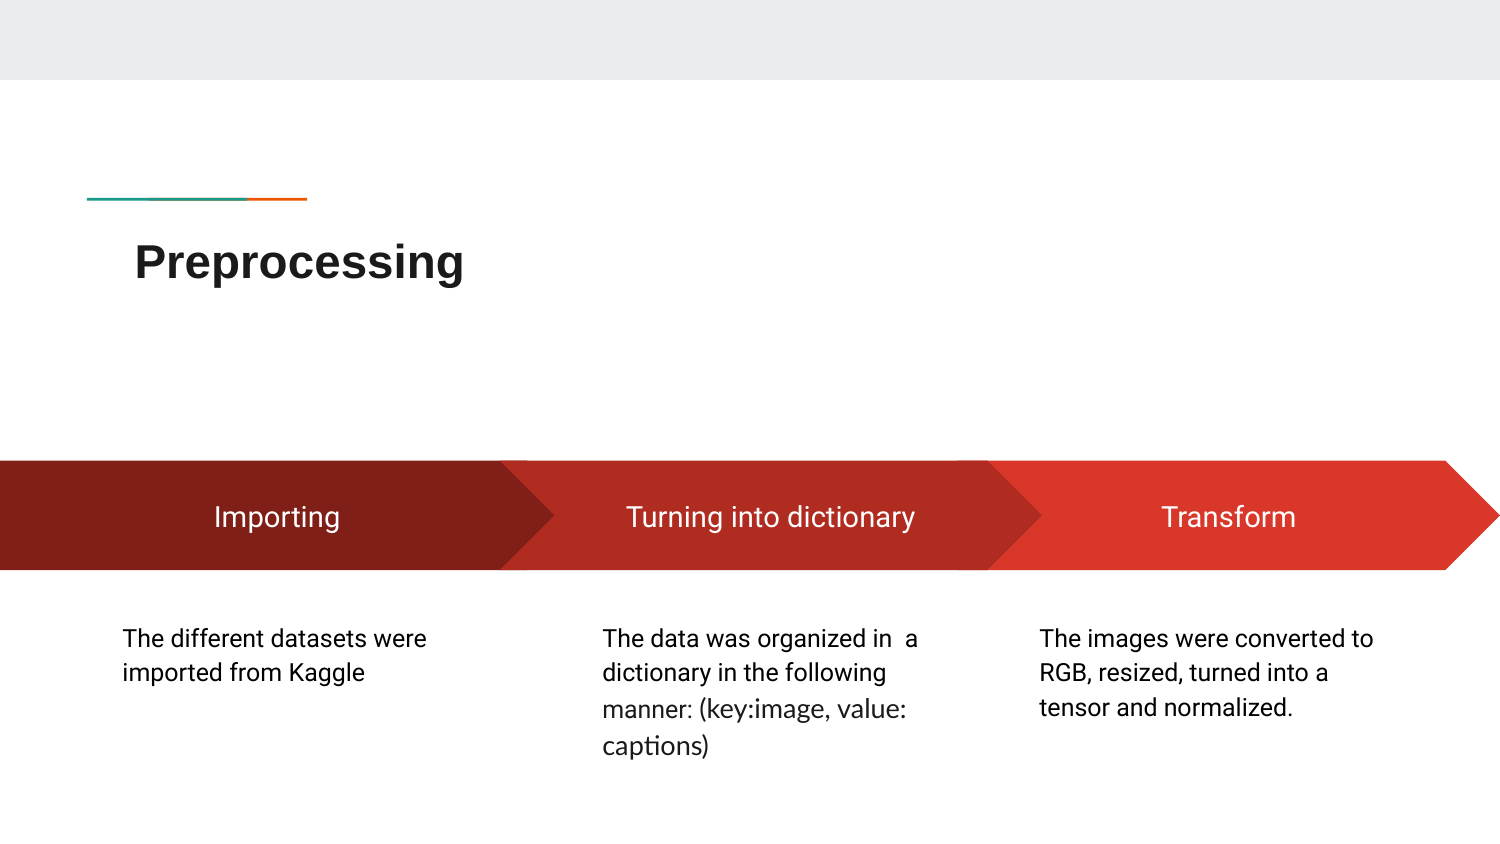

# Preprocessing
Turning into dictionary
The data was organized in  a dictionary in the following manner: (key:image, value: captions)

Transform
The images were converted to RGB, resized, turned into a tensor and normalized.
Importing
The different datasets were imported from Kaggle